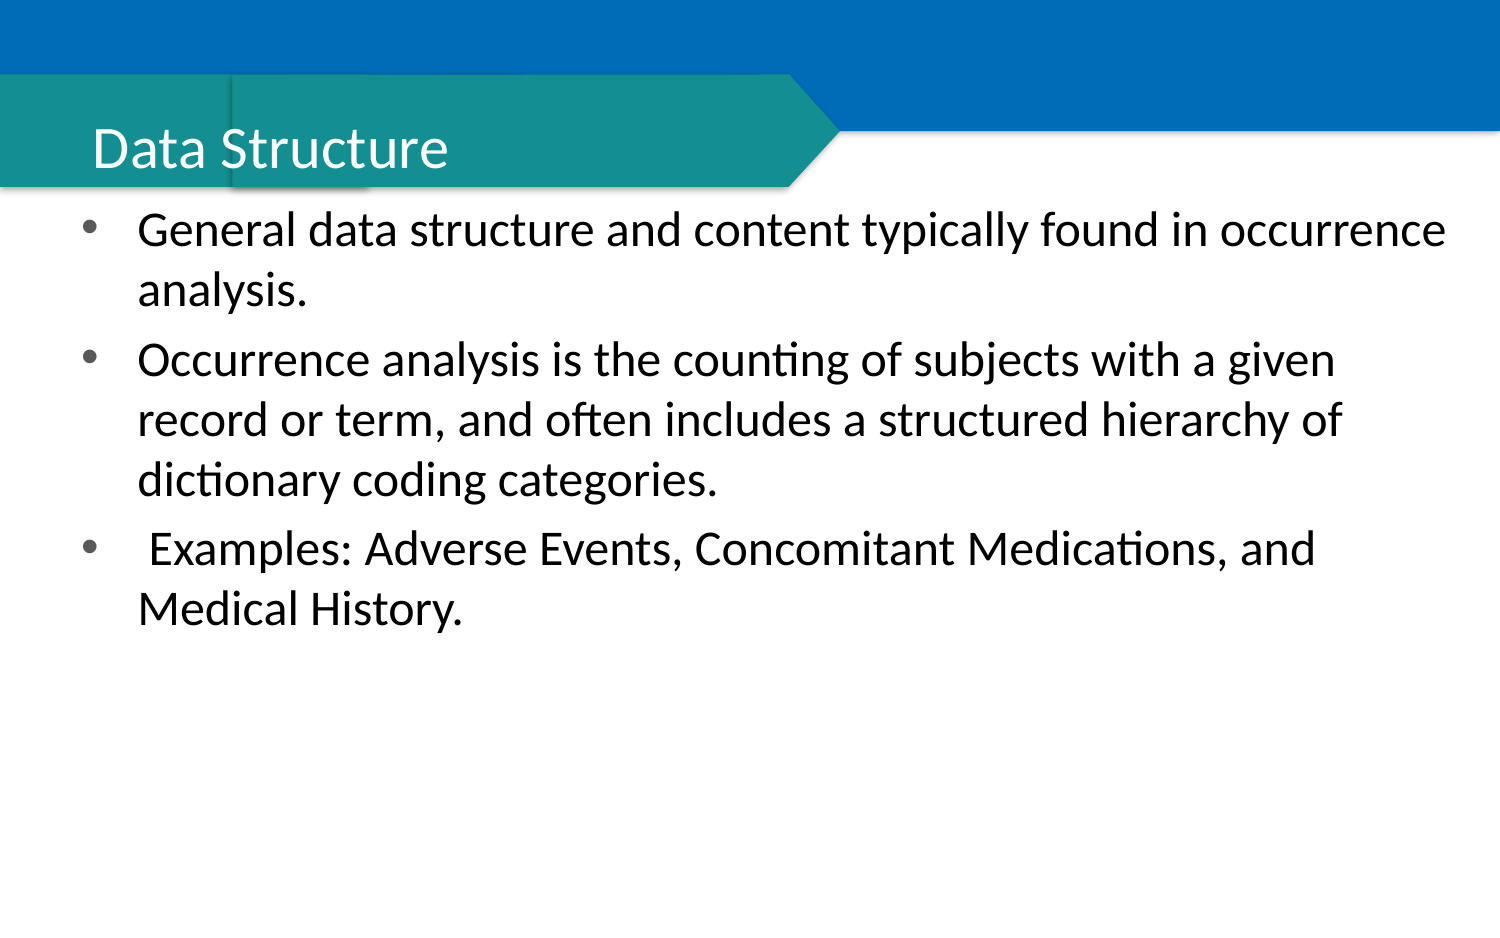

# Data Structure
General data structure and content typically found in occurrence analysis.
Occurrence analysis is the counting of subjects with a given record or term, and often includes a structured hierarchy of dictionary coding categories.
 Examples: Adverse Events, Concomitant Medications, and Medical History.